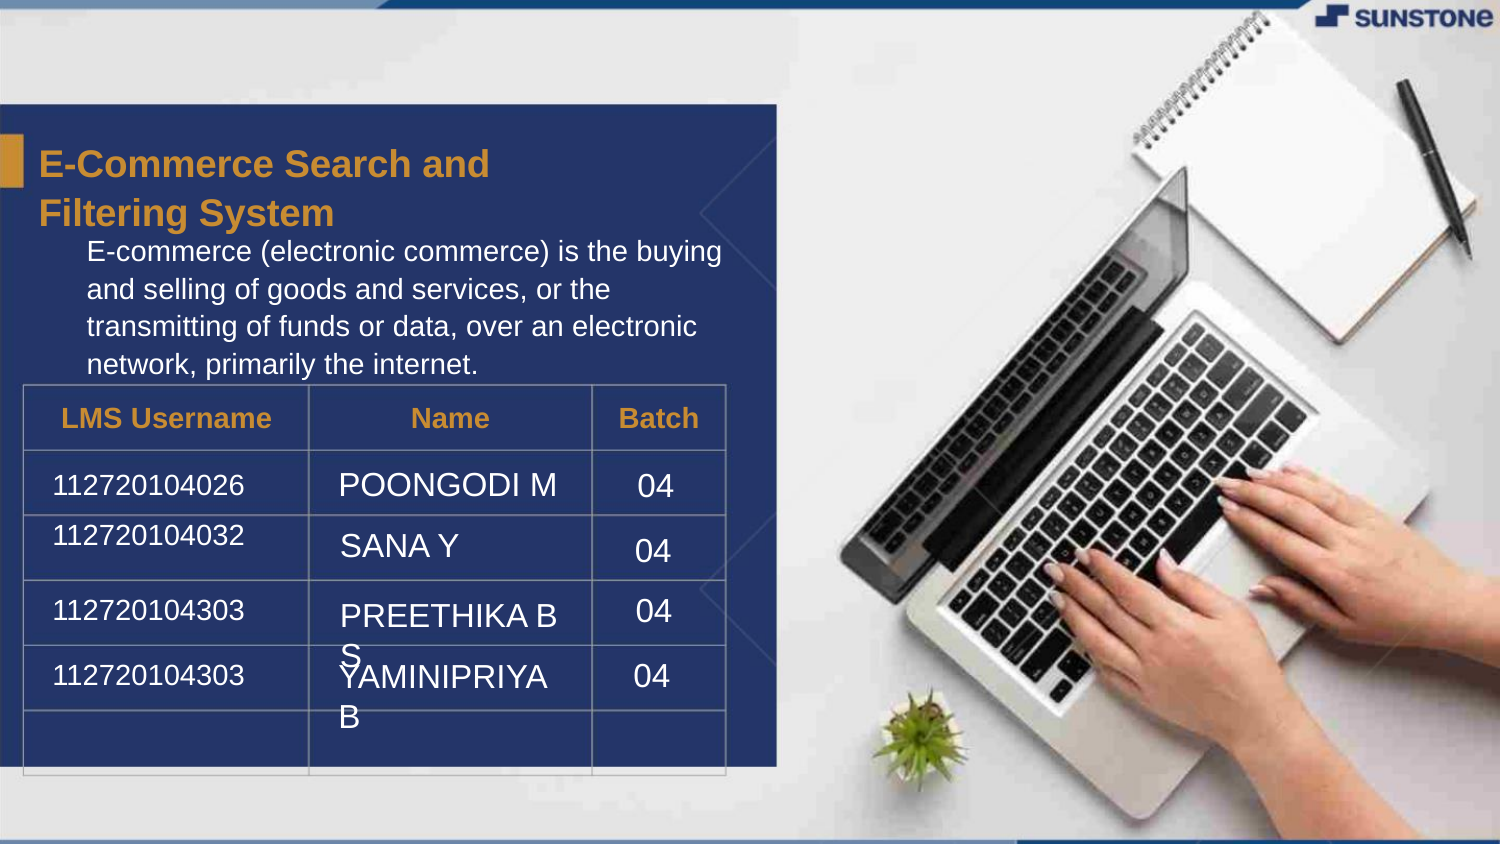

# E-COMMERCE WEBSITE
E-Commerce Search and Filtering System
"Revolutionize your mobile shopping experience with our cutting-edge E-commerce website, seamlessly combining intuitive design and advanced features to bring you a tailored and convenient platform for all your online retail needs."

E-commerce (electronic commerce) is the buying and selling of goods and services, or the transmitting of funds or data, over an electronic network, primarily the internet.
| LMS Username | Name | Batch |
| --- | --- | --- |
| ashlin2002 | ASHLIN REENA.R | 1 |
LMS Username
Name
Batch
POONGODI M
04
112720104026

112720104032
SANA Y
04
04
112720104303
PREETHIKA B S
04
YAMINIPRIYA B
112720104303